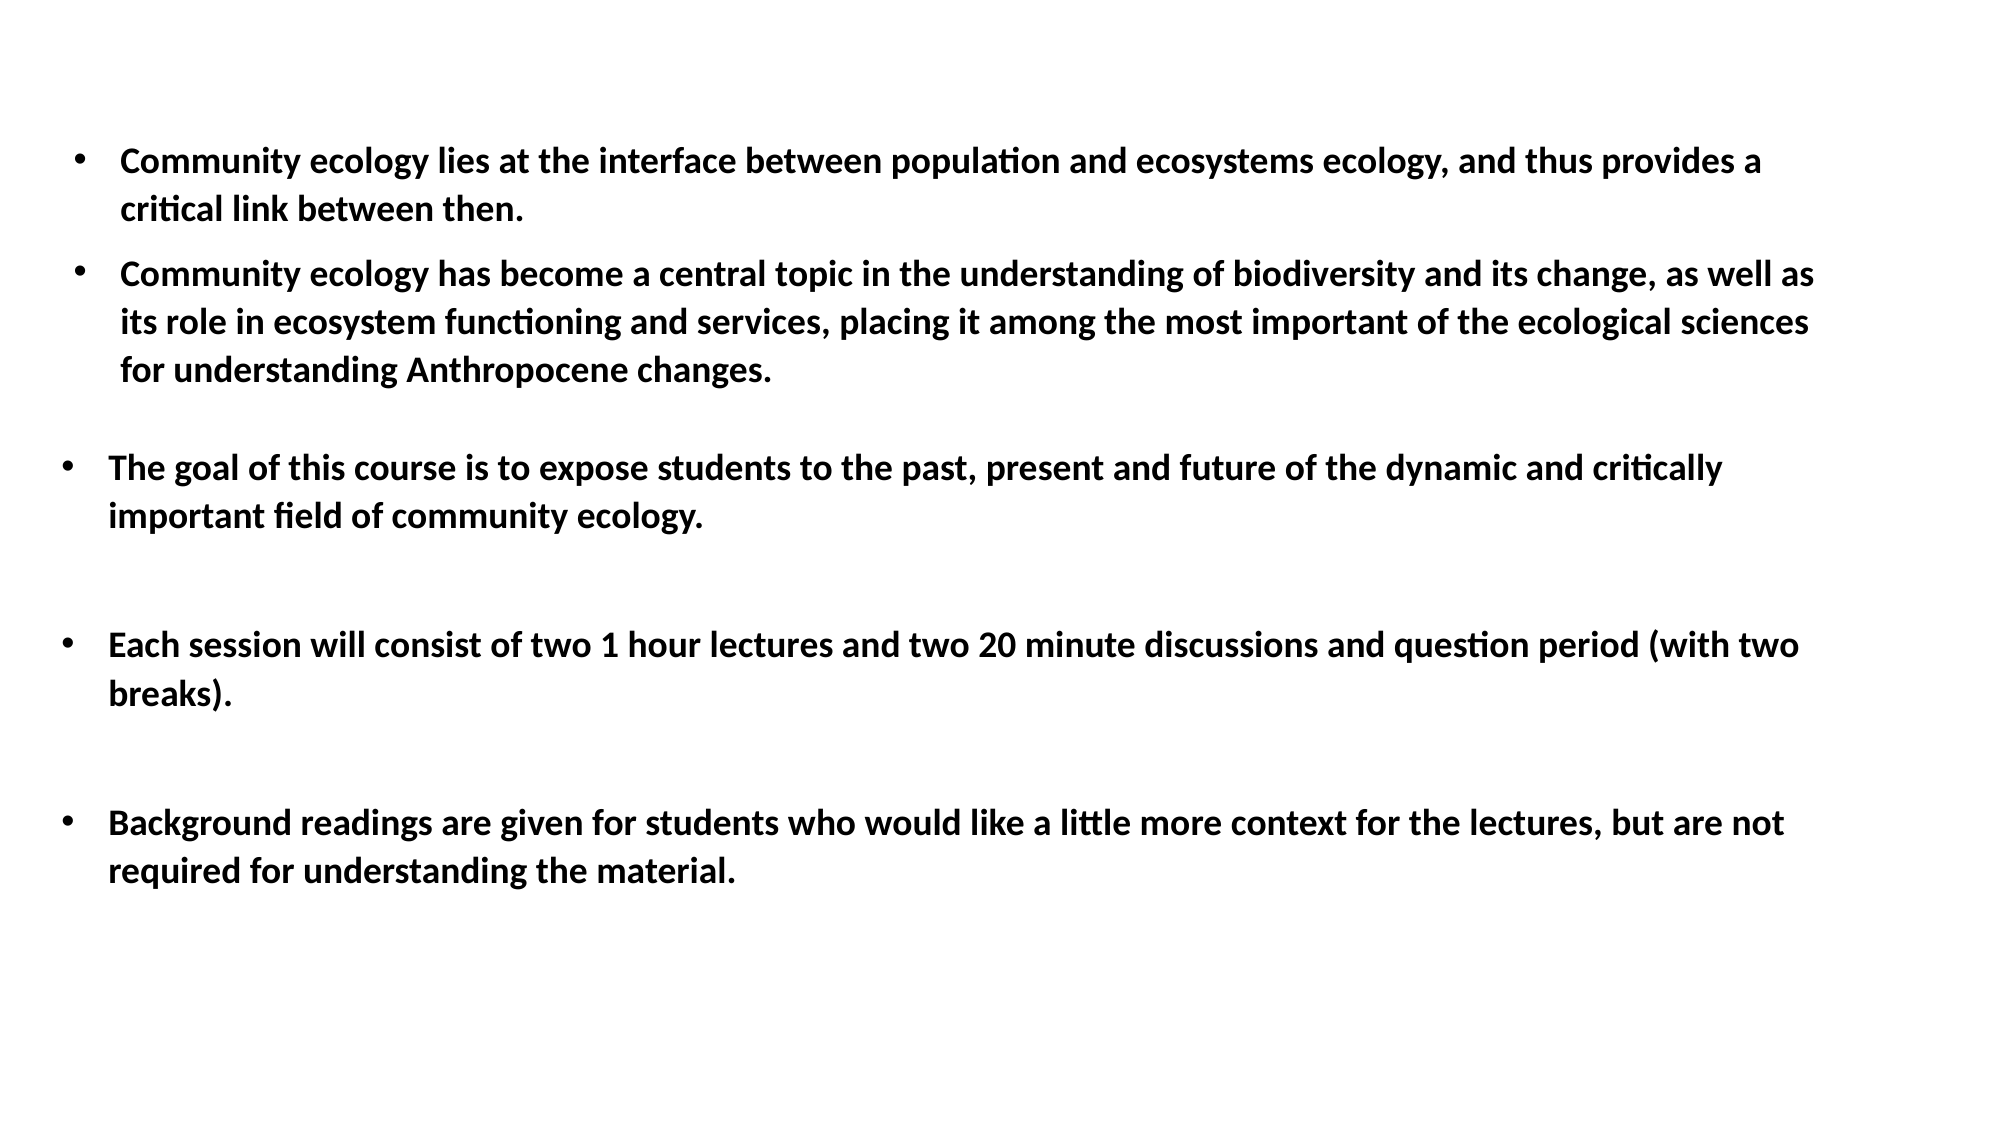

Community ecology lies at the interface between population and ecosystems ecology, and thus provides a critical link between then.
Community ecology has become a central topic in the understanding of biodiversity and its change, as well as its role in ecosystem functioning and services, placing it among the most important of the ecological sciences for understanding Anthropocene changes.
The goal of this course is to expose students to the past, present and future of the dynamic and critically important field of community ecology.

Each session will consist of two 1 hour lectures and two 20 minute discussions and question period (with two breaks).

Background readings are given for students who would like a little more context for the lectures, but are not required for understanding the material.